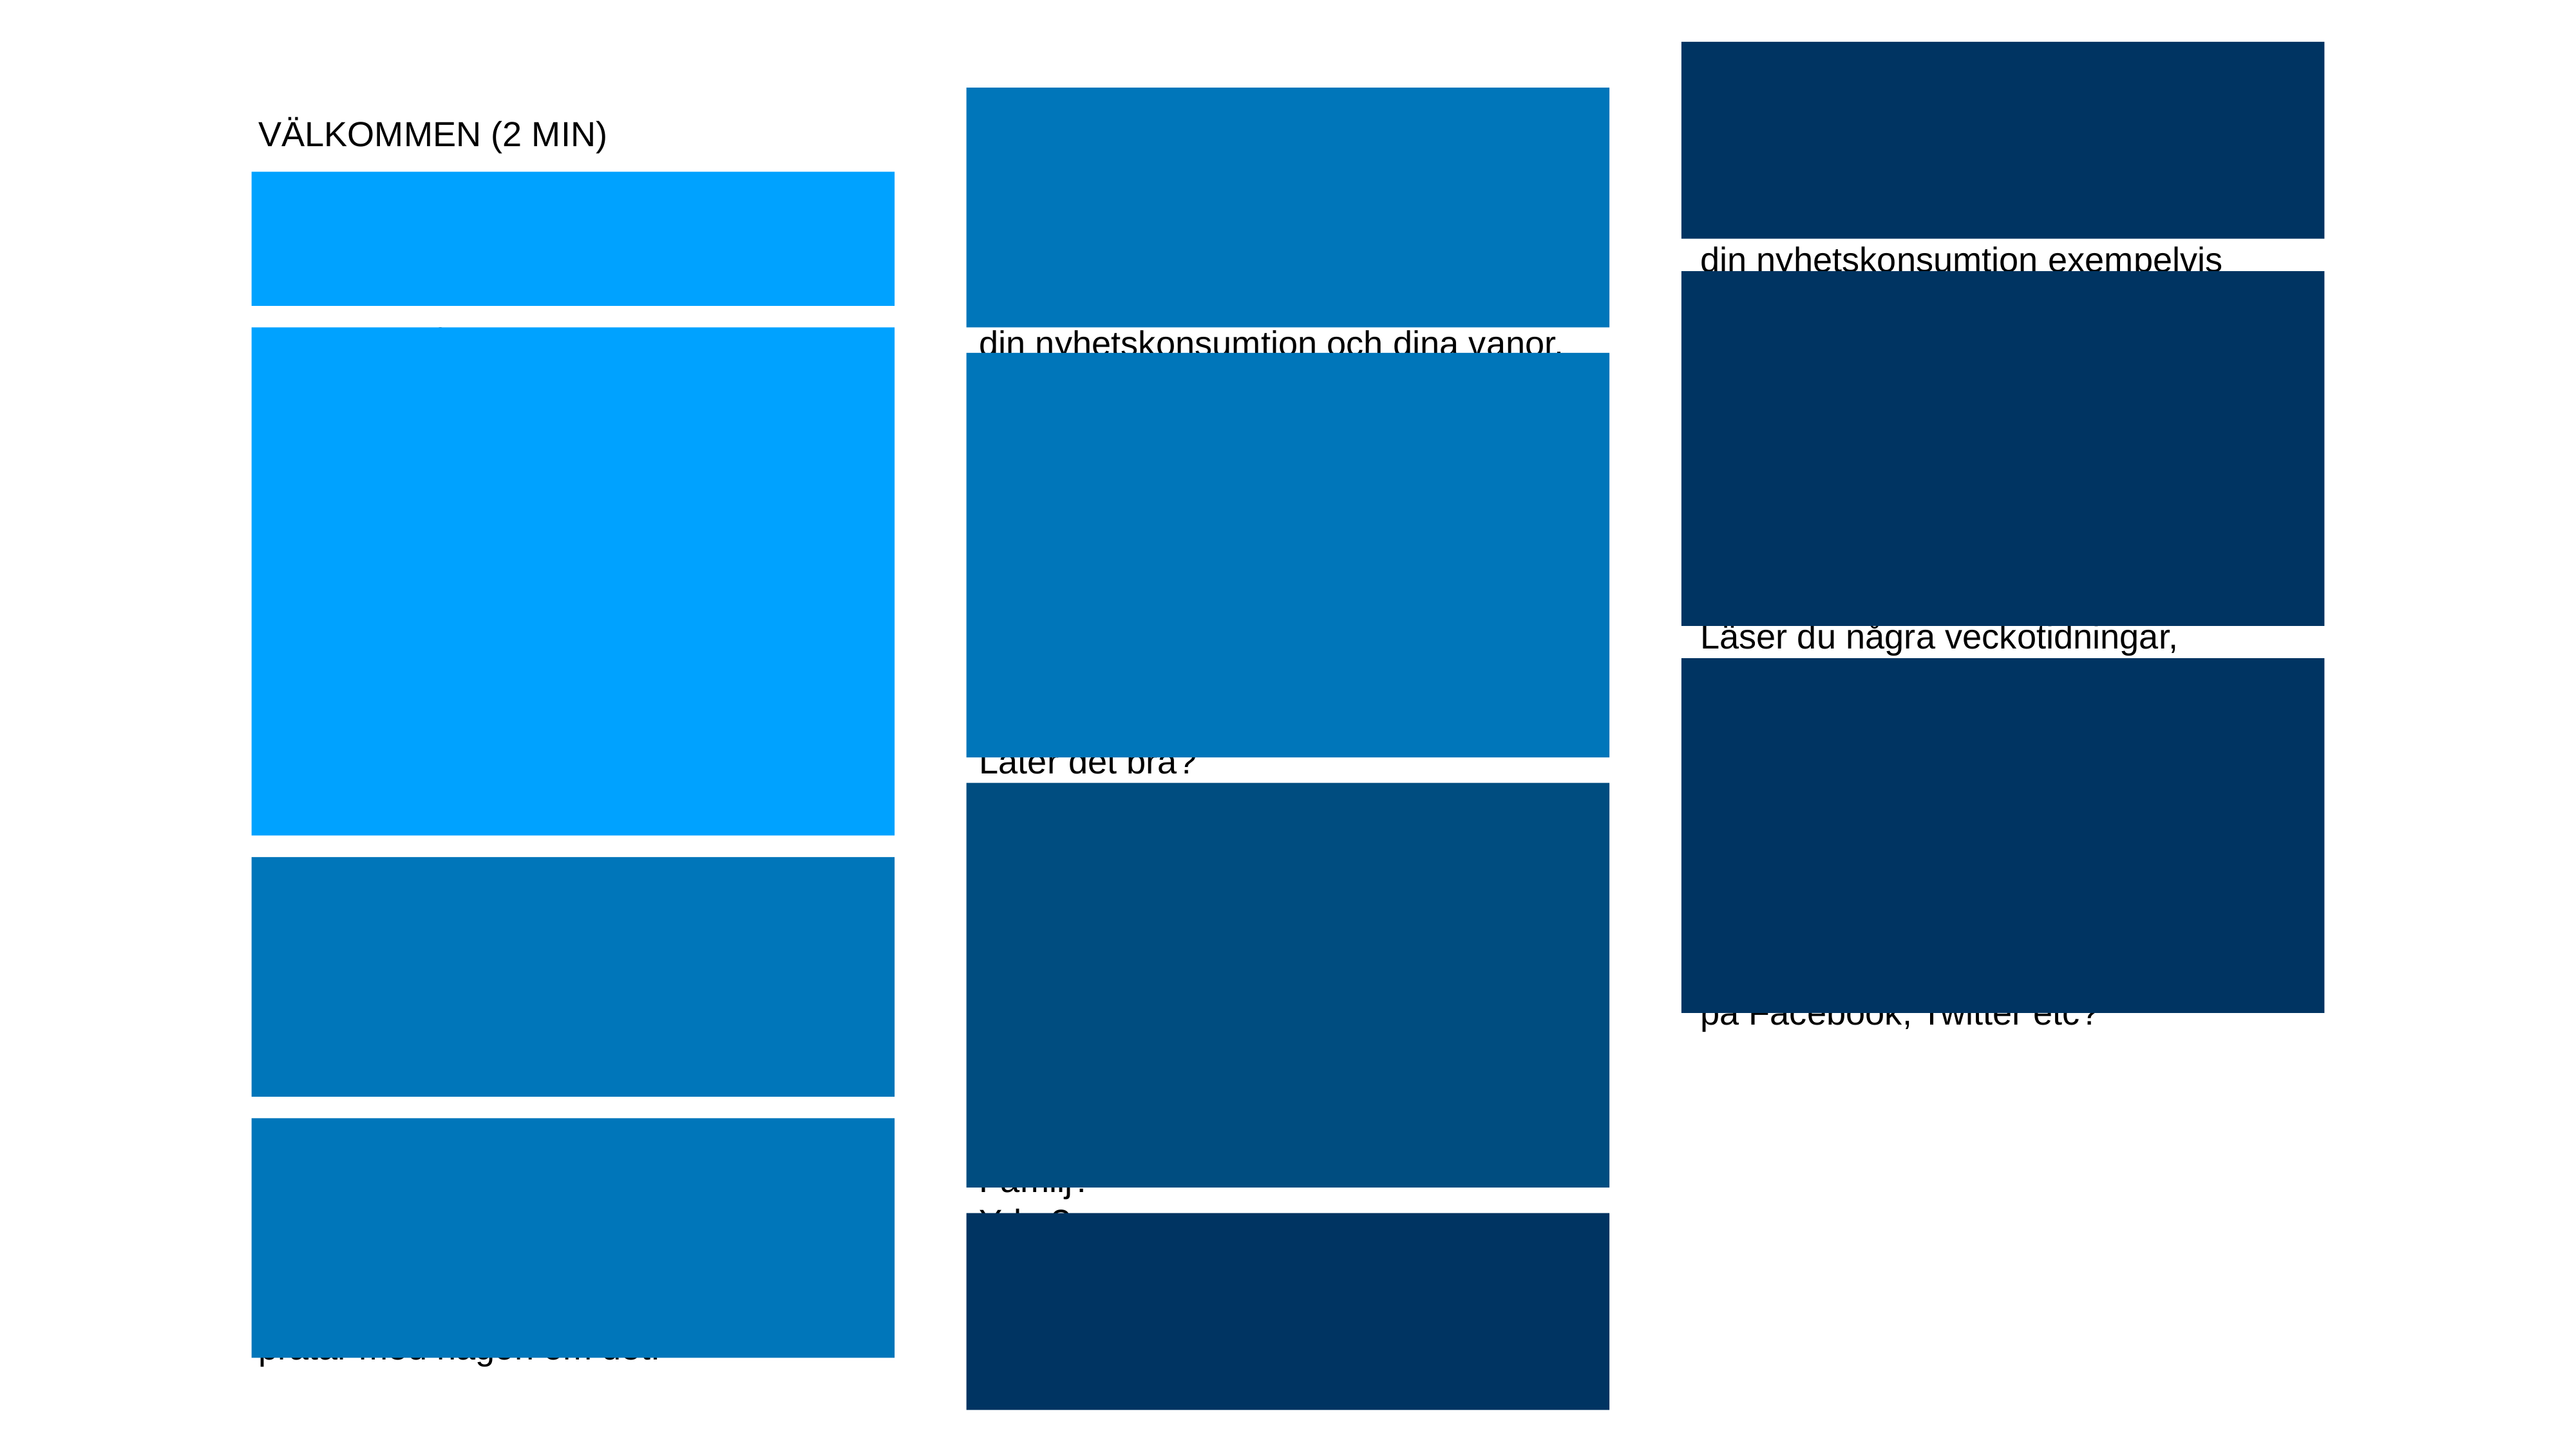

VÄLKOMMEN (2 MIN)

Tack för att du tar dig tid för det här. Jättesnällt, verkligen!

Jo, det är så här:
Vi jobbar på Schibsted som bla äger Aftonbladet och Svenska Dagbladet. Vi håller nu på titta på och utveckla framtidens nyhetstjänster online. Vi letar kort sagt efter helt nya och bättre sätt att förmedla nyheter än vad dagens nyhetstjänster erbjuder.  Vi upplever att läsarna inte är helt nöjda med hur dagens nyhetstjänster fungerar och det är kring denna problemställning vi vill fördjupa oss med dig idag.

Genom en lång rad korta intervjuer som denna försöker vi kartlägga vad ni nyhetskonsumenter är upplever som problem med respektive uppskattar hos dagens nyhetstjänster.

Vi har valt ut just dig eftersom vi tror du kan ingå i målgruppen för den nya nyhetstjänster som vi nu är i färd med att utveckla. Än så länge är projektet hemligt och vi uppskattar om du inte pratar med någon om det.

Intervjun kommer att gå till så här:  Vi kommer först beskriva problembilden som vi hittils har tolkat den och se om du delar några av problemen i din nyhetskonsumtion och dina vanor.

Jag vill poängtera att vi har inte någon färdig produkt än. Syftet med intervjuerna är att att lära oss från dig, inte att övertyga dig om någon ny produkt. Vi hoppas däremot att i en framtid få återkomma till dig när det finns en produkt att testa och se på.

Låter det bra?

-----------------

DEMOGRAFI OCH DATA

Först lite demografiska fakta för datainsamlingen

Ålder?
Familj?
Yrke?

Beskriv ditt nyhetsdygn (hur och när du från att du vaknar fram till att du går och lägger dig konsumerar nyheter)?

Hur ser det ut över veckan, skiljer sig din nyhetskonsumtion exempelvis vardagar vs helger?

Vilka sajter läser du? På webben? I mobilen?
Vilka papperstidningar läser du/prenumererar du på?
Vilka tv- eller radionyheter tittar eller lyssnar du på?
Läser du några veckotidningar, magasin etc?

Hur vanligt är det att du läser nyheter via vad dina vänner rekommenderar, exempelvis via sociala medier?
Hur vanligt är det att du själv deltar i nyhetsdebatten genom att exempelvis kommentera artiklar eller dela en artikel på Facebook, Twitter etc?